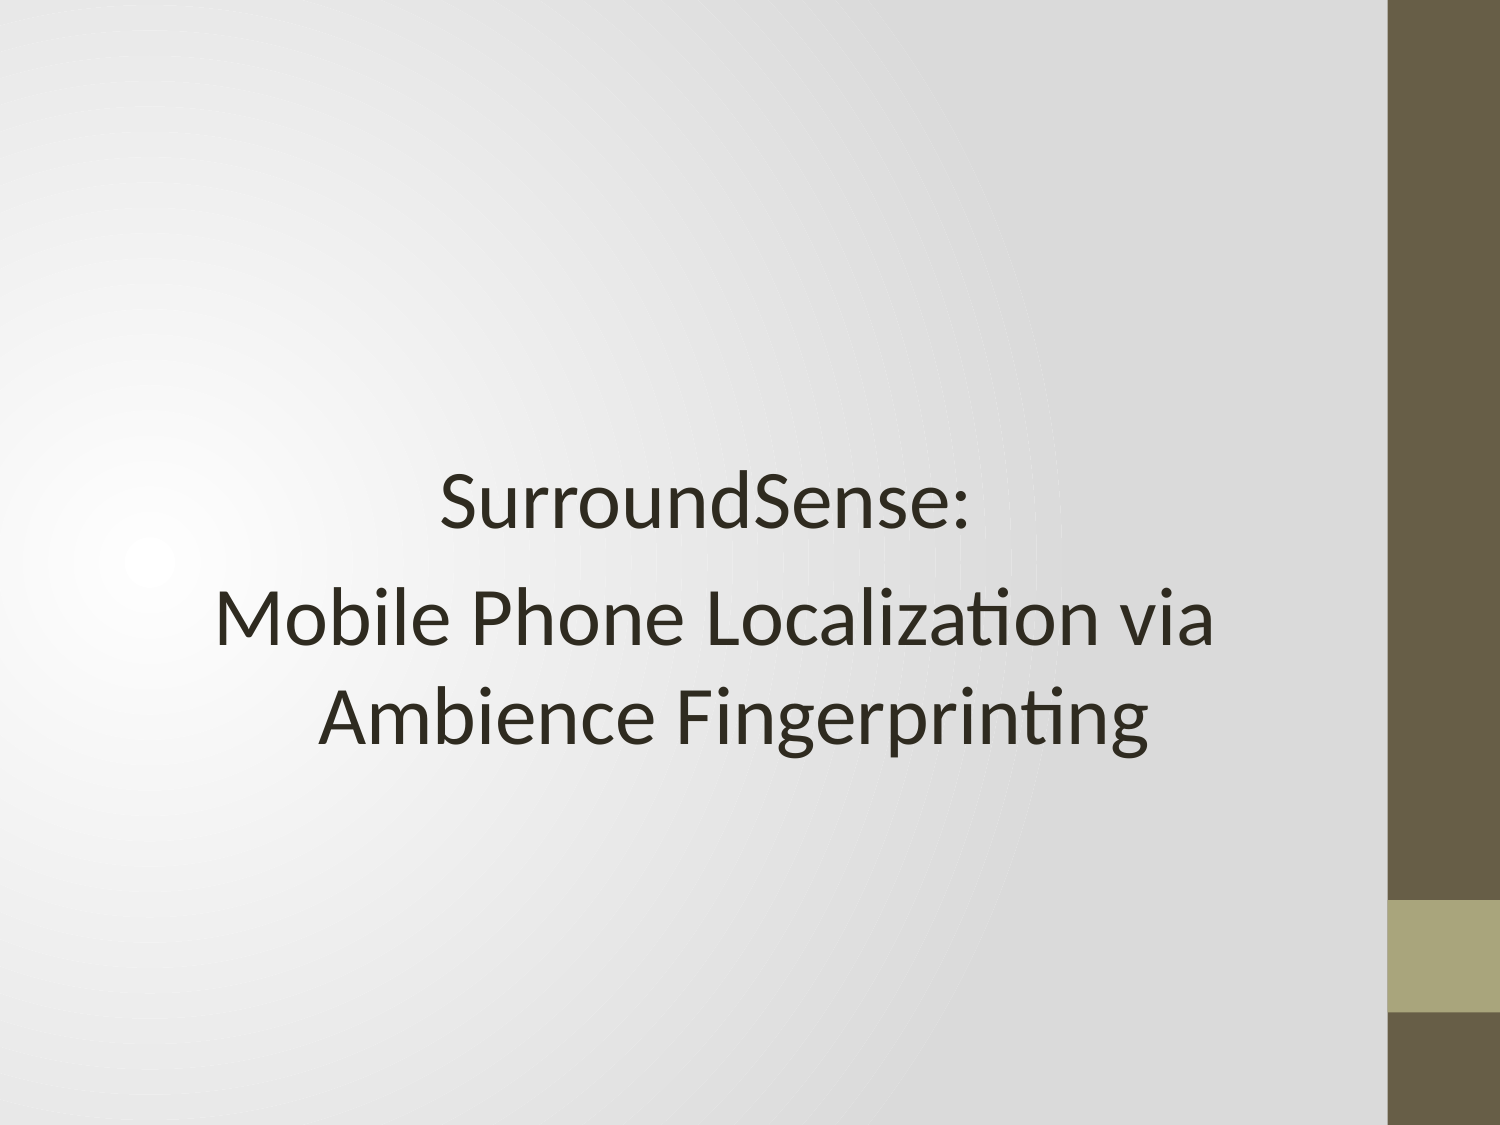

SurroundSense:
Mobile Phone Localization via Ambience Fingerprinting